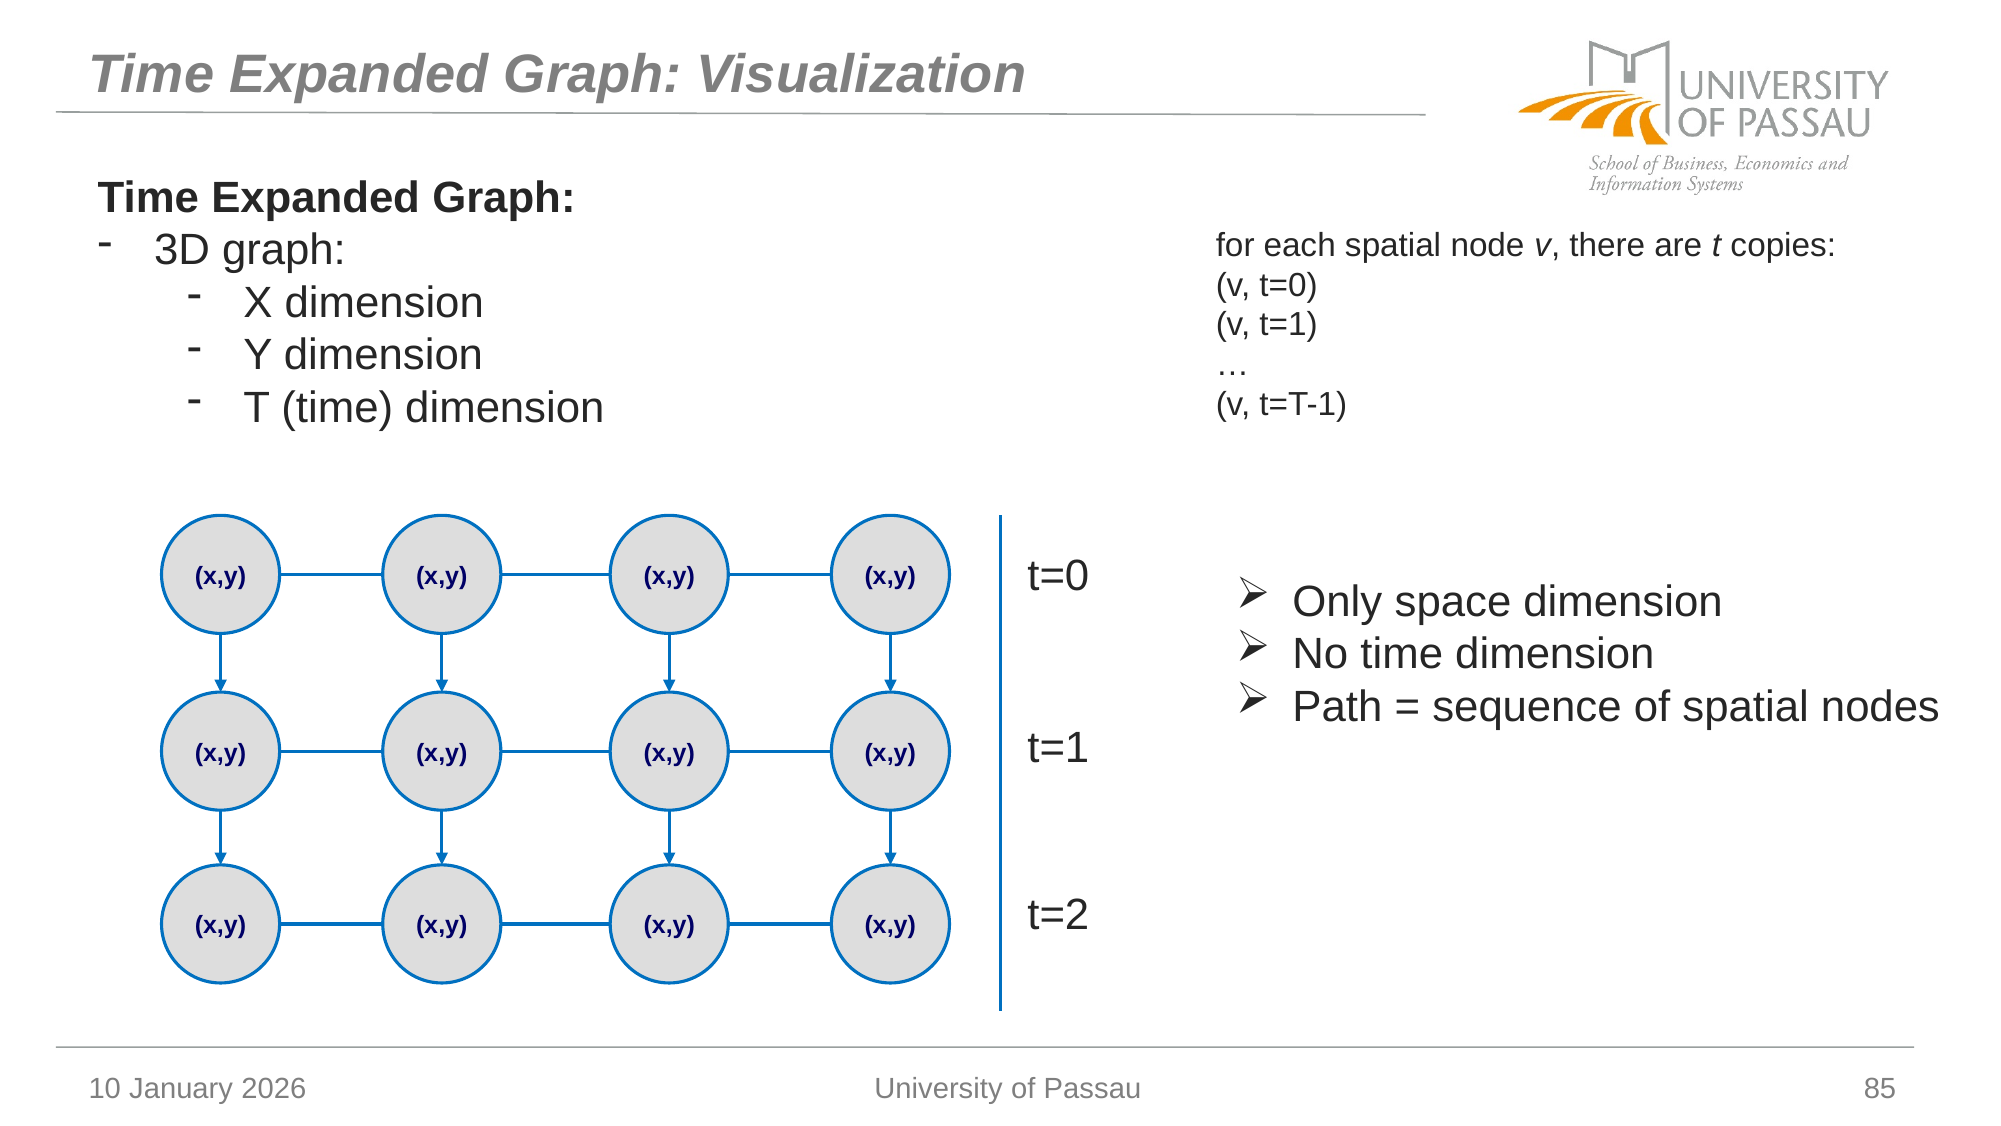

# Time Expanded Graph: Visualization
Time Expanded Graph:
3D graph:
X dimension
Y dimension
T (time) dimension

for each spatial node v, there are t copies:
(v, t=0)
(v, t=1)
…
(v, t=T-1)
(x,y)
(x,y)
(x,y)
(x,y)
t=0
Only space dimension
No time dimension
Path = sequence of spatial nodes

(x,y)
(x,y)
(x,y)
(x,y)
t=1
(x,y)
(x,y)
(x,y)
(x,y)
t=2
10 January 2026
University of Passau
85